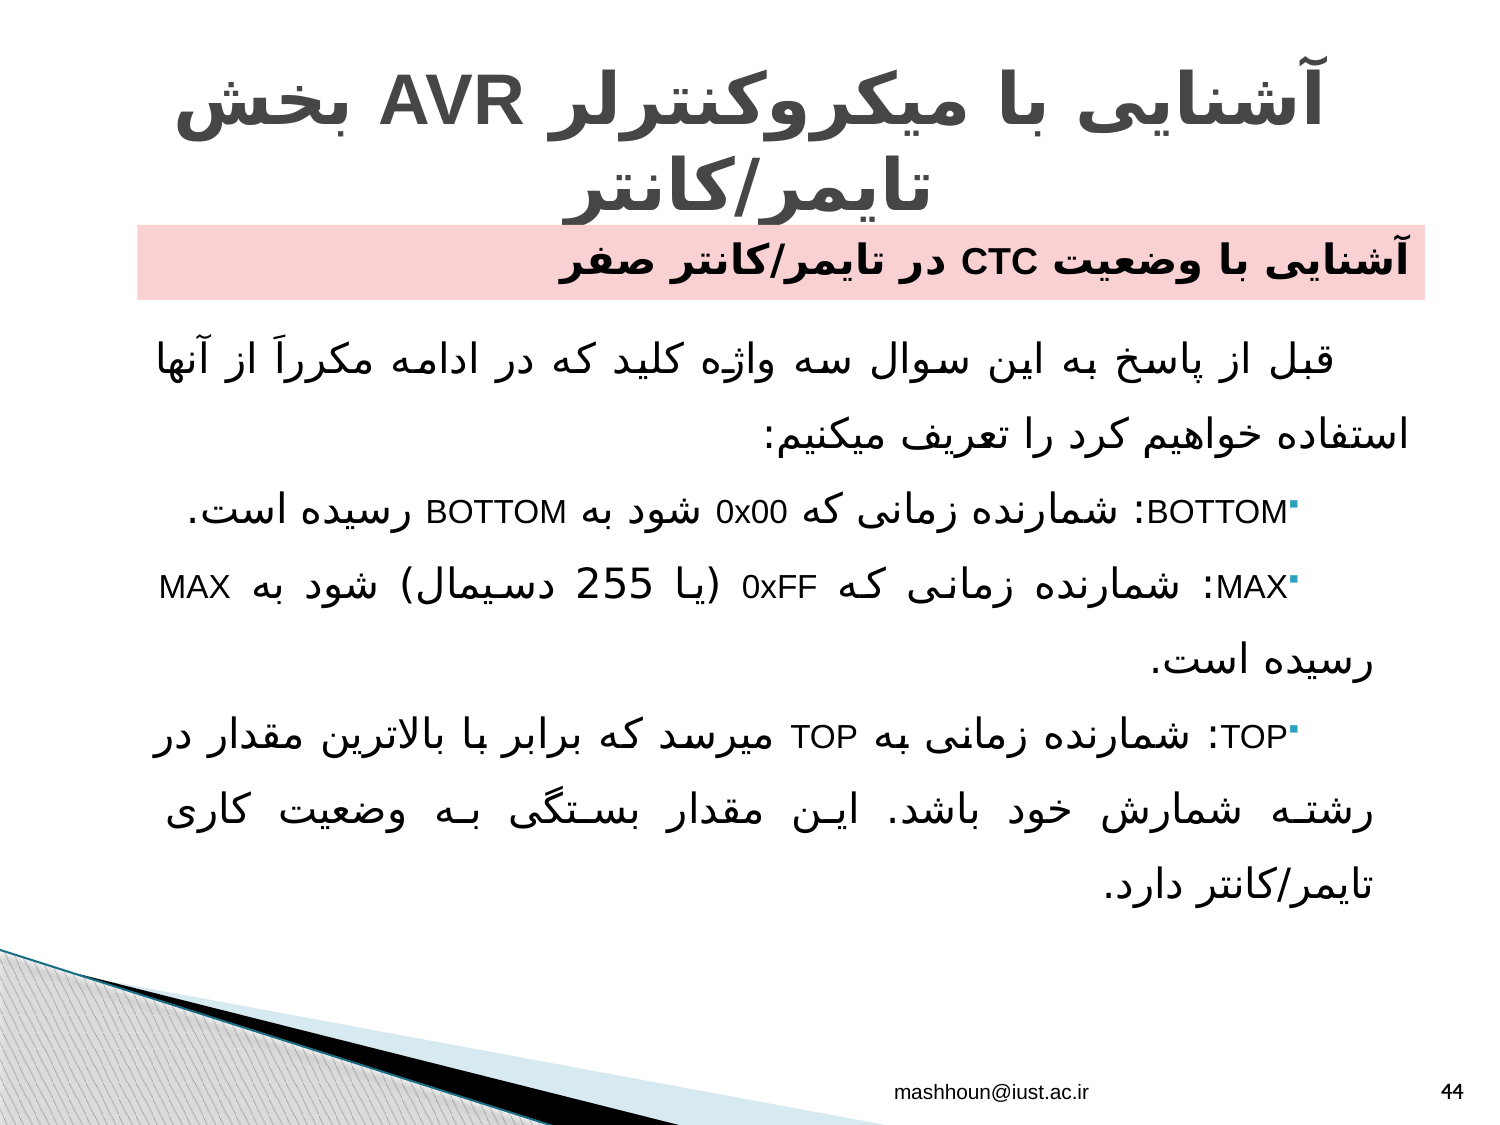

# آشنایی با میکروکنترلر AVR بخش تایمر/کانتر
آشنایی با وضعیت CTC در تایمر/کانتر صفر
قبل از پاسخ به این سوال سه واژه کلید که در ادامه مکرراَ از آنها استفاده خواهیم کرد را تعریف میکنیم:
BOTTOM: شمارنده زمانی که 0x00 شود به BOTTOM رسیده است.
MAX: شمارنده زمانی که 0xFF (یا 255 دسیمال) شود به MAX رسیده است.
TOP: شمارنده زمانی به TOP میرسد که برابر با بالاترین مقدار در رشته شمارش خود باشد. این مقدار بستگی به وضعیت کاری تایمر/کانتر دارد.
mashhoun@iust.ac.ir
44